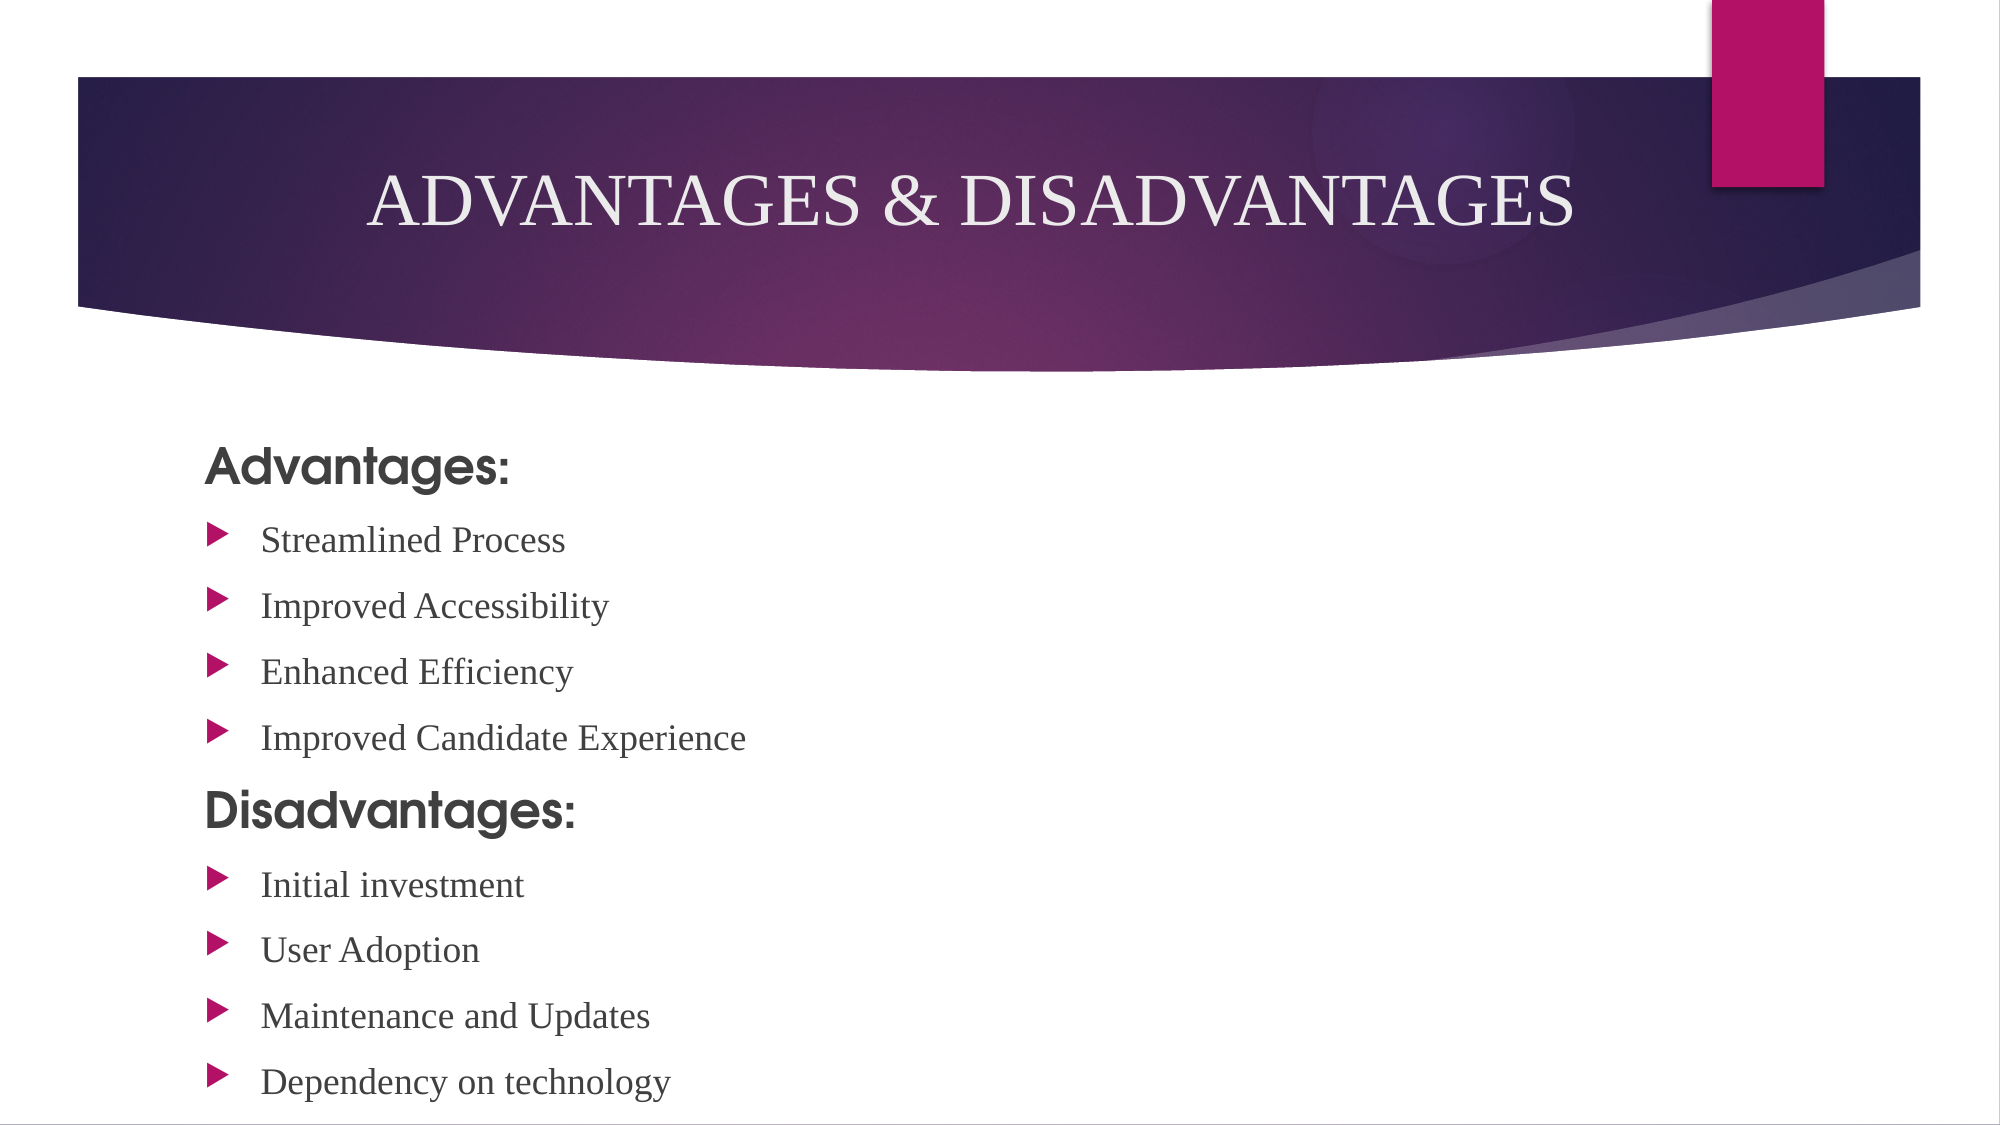

# ADVANTAGES & DISADVANTAGES
Advantages:
Streamlined Process
Improved Accessibility
Enhanced Efficiency
Improved Candidate Experience
Disadvantages:
Initial investment
User Adoption
Maintenance and Updates
Dependency on technology